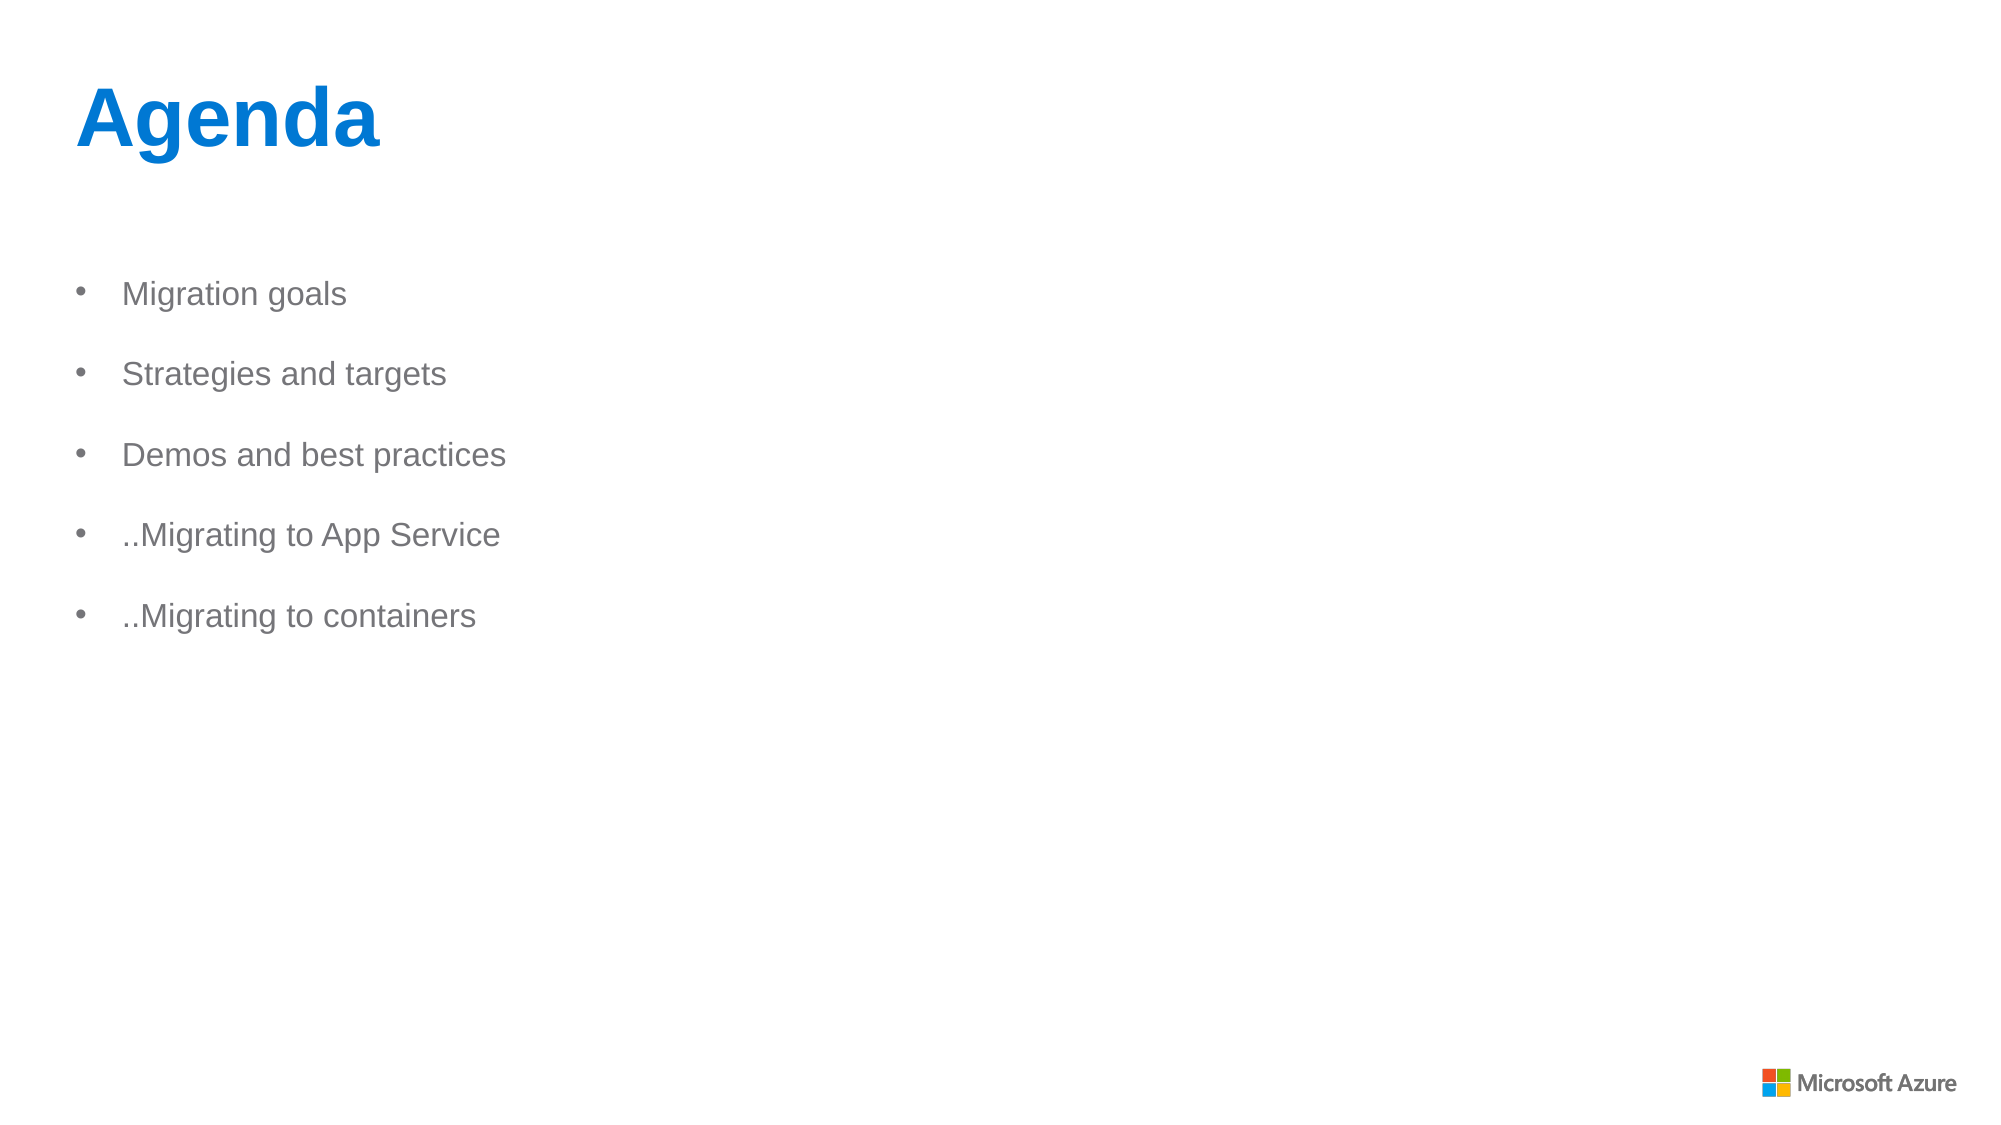

Agenda
Migration goals
Strategies and targets
Demos and best practices
..Migrating to App Service
..Migrating to containers